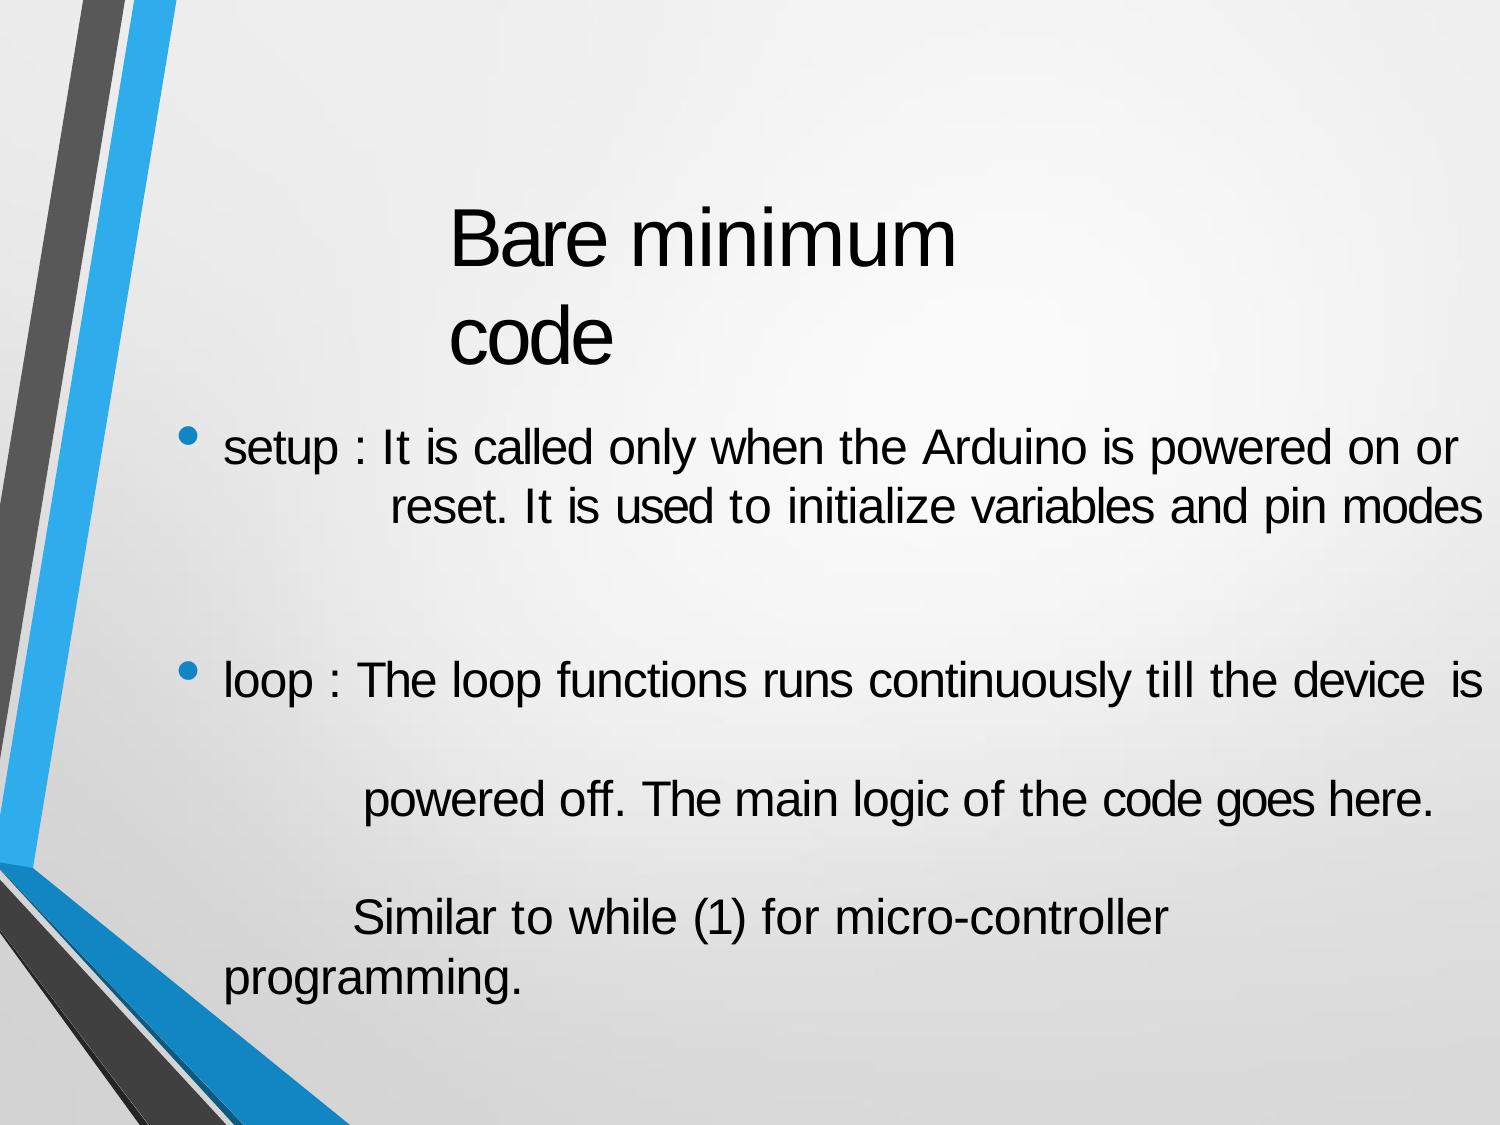

# Bare minimum code
setup : It is called only when the Arduino is powered on or
             reset. It is used to initialize variables and pin modes

loop : The loop functions runs continuously till the device  is
                powered off. The main logic of the code goes here.
              Similar to while (1) for micro-controller programming.